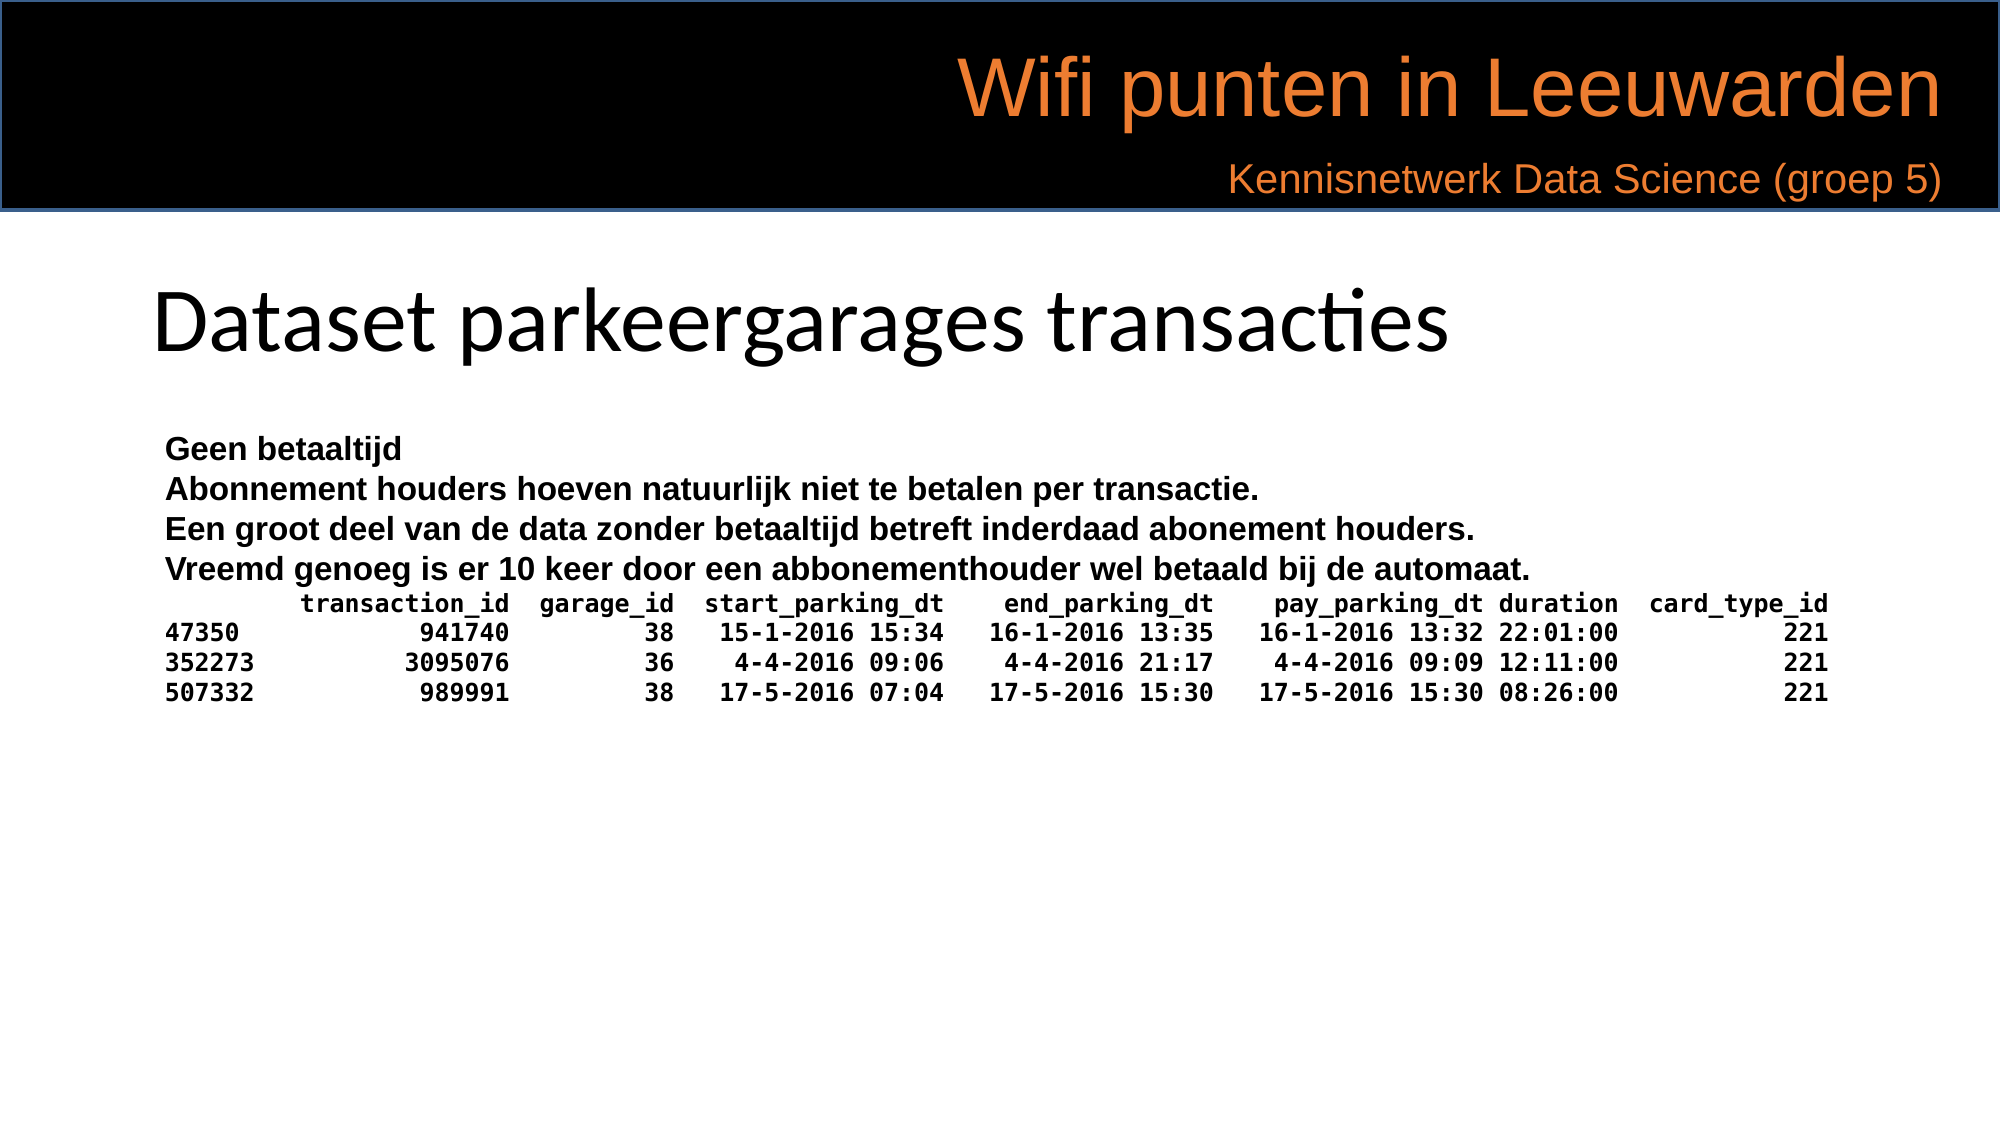

Wifi punten in Leeuwarden
Kennisnetwerk Data Science (groep 5)
Dataset parkeergarages transacties

Geen betaaltijd
Abonnement houders hoeven natuurlijk niet te betalen per transactie.
Een groot deel van de data zonder betaaltijd betreft inderdaad abonement houders.
Vreemd genoeg is er 10 keer door een abbonementhouder wel betaald bij de automaat.
         transaction_id  garage_id  start_parking_dt    end_parking_dt    pay_parking_dt duration  card_type_id
47350            941740         38   15-1-2016 15:34   16-1-2016 13:35   16-1-2016 13:32 22:01:00           221
352273          3095076         36    4-4-2016 09:06    4-4-2016 21:17    4-4-2016 09:09 12:11:00           221
507332           989991         38   17-5-2016 07:04   17-5-2016 15:30   17-5-2016 15:30 08:26:00           221